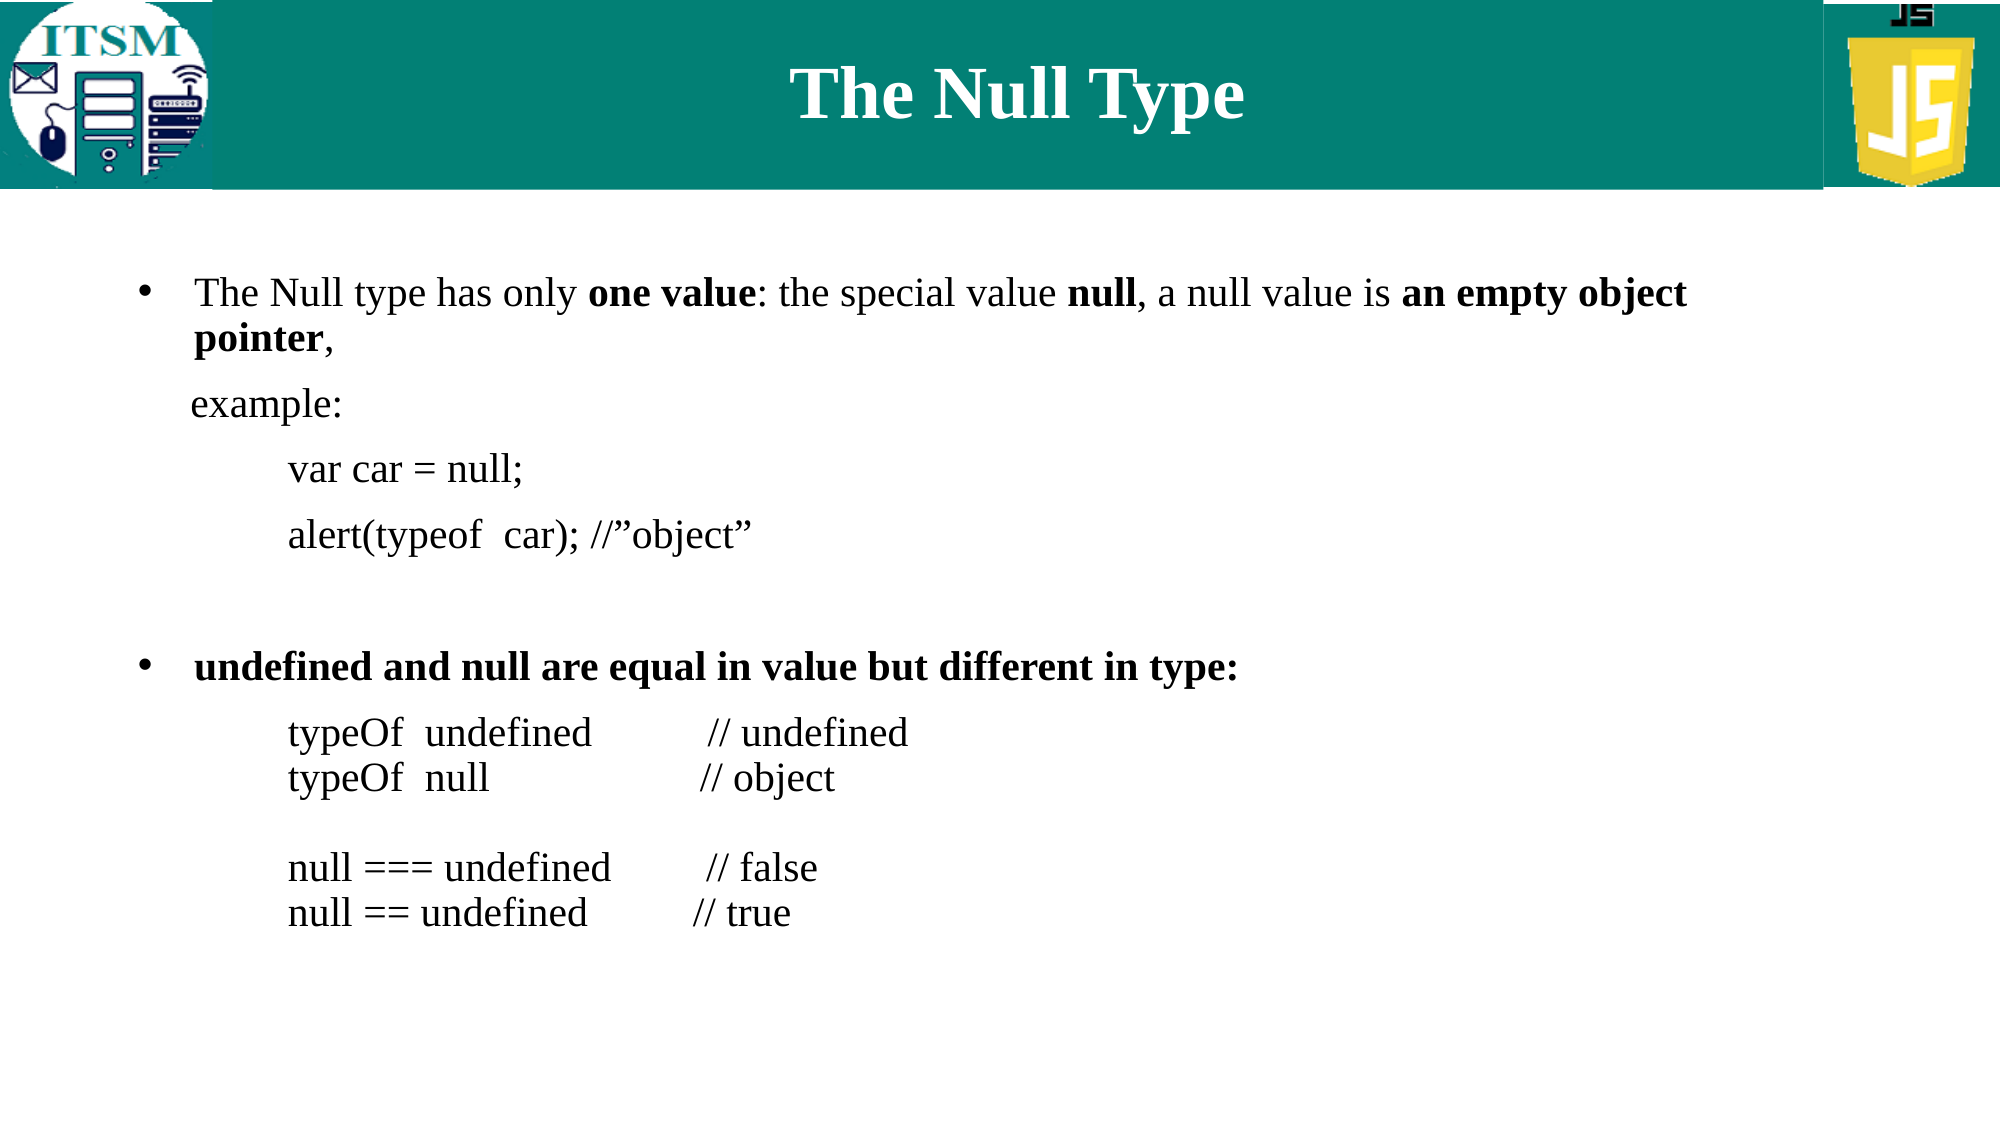

# The Null Type
The Null type has only one value: the special value null, a null value is an empty object pointer,
     example:
	var car = null;
	alert(typeof  car); //”object”

undefined and null are equal in value but different in type:
	typeOf  undefined           // undefined
	typeOf  null                    // object
	null === undefined         // false
	null == undefined          // true